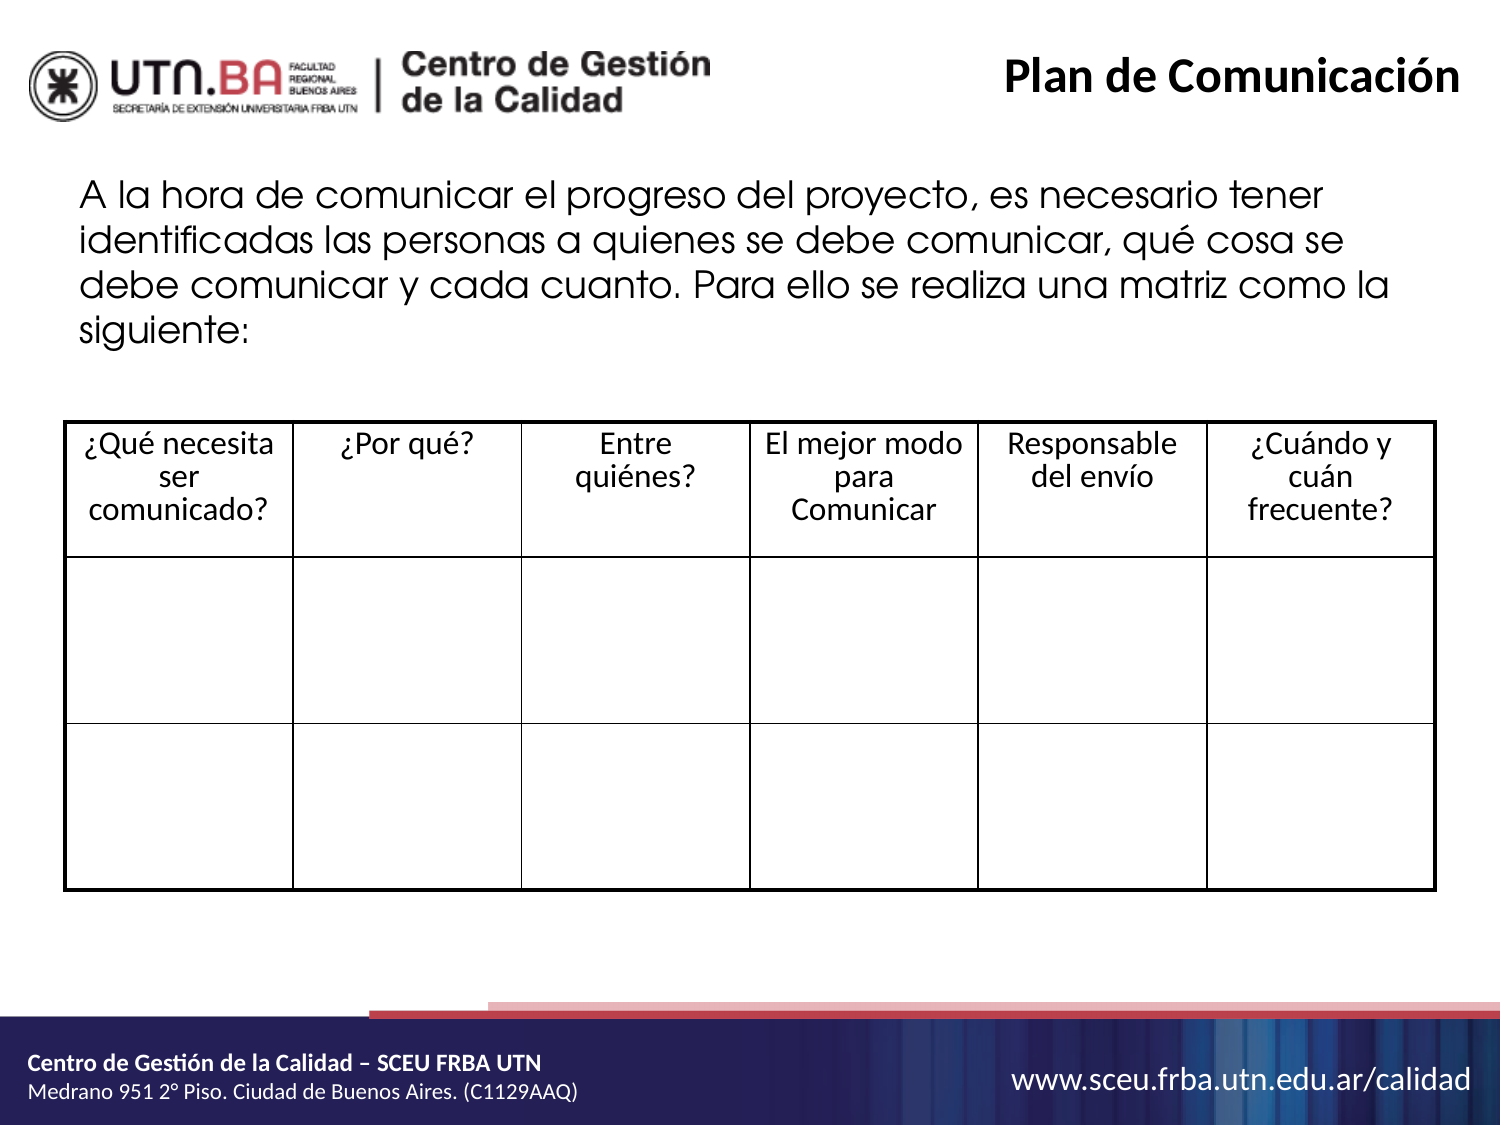

Plan de Comunicación
A la hora de comunicar el progreso del proyecto, es necesario tener identificadas las personas a quienes se debe comunicar, qué cosa se debe comunicar y cada cuanto. Para ello se realiza una matriz como la siguiente:

| ¿Qué necesita ser comunicado? | ¿Por qué? | Entre quiénes? | El mejor modo para Comunicar | Responsable del envío | ¿Cuándo y cuán frecuente? |
| --- | --- | --- | --- | --- | --- |
|  |  |  |  |  |  |
|  |  |  |  |  |  |